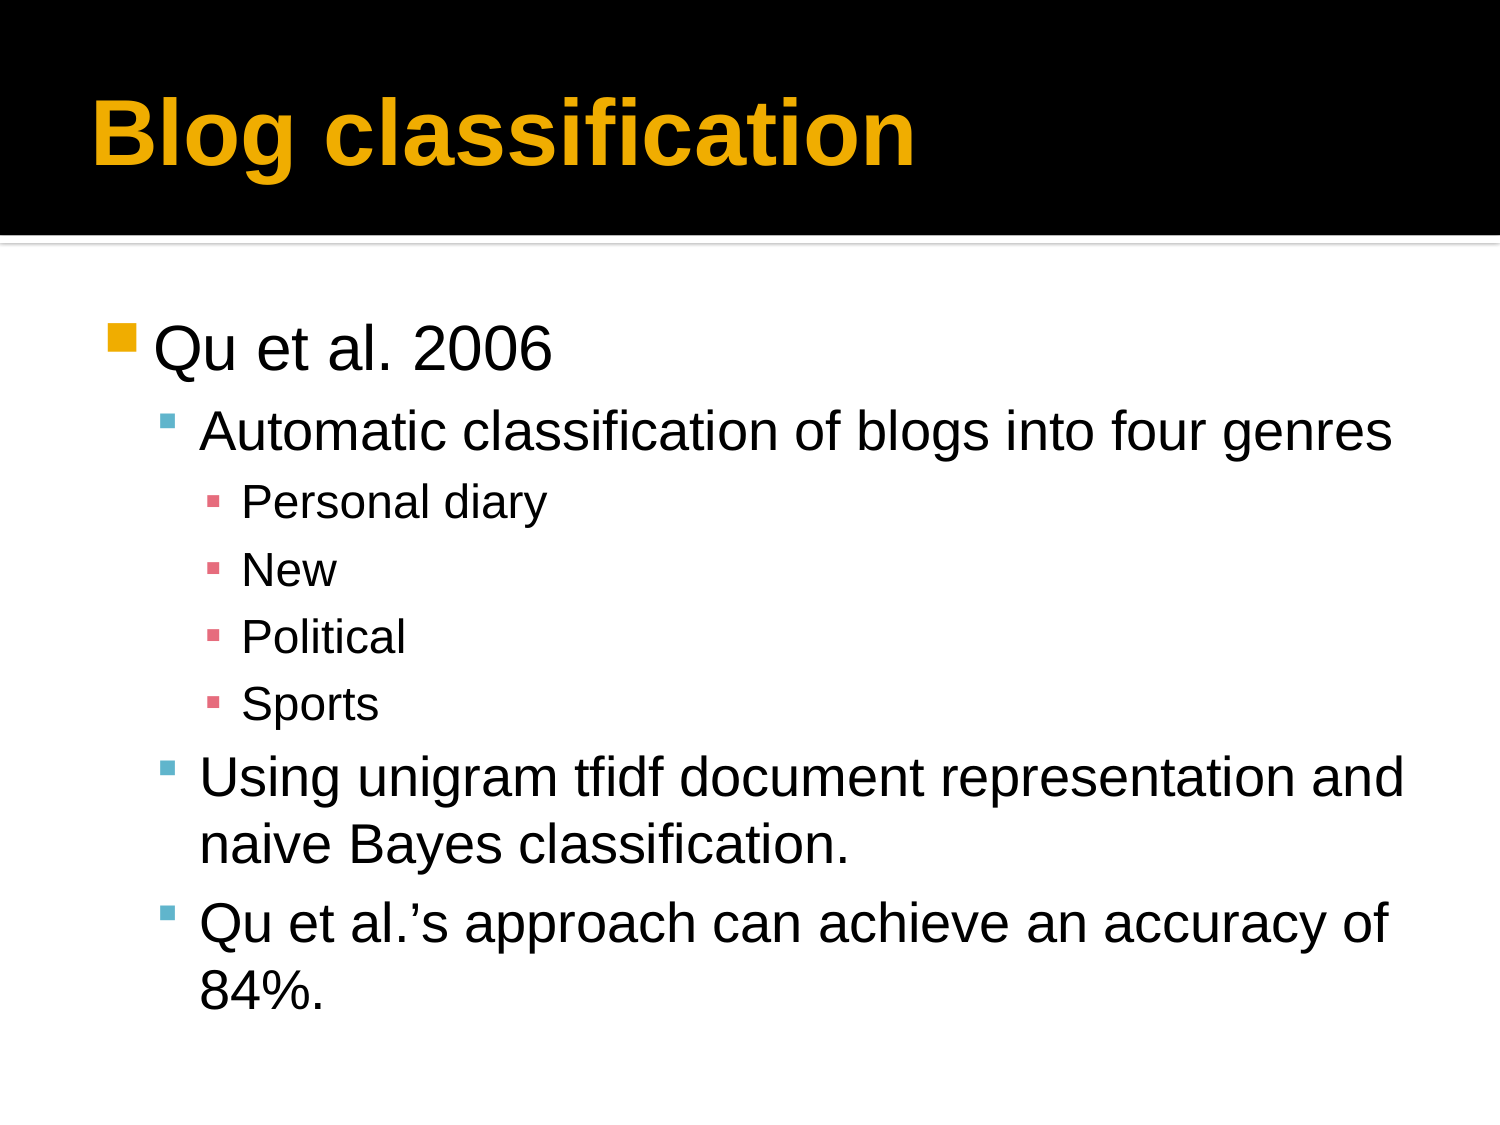

# Blog classification
Qu et al. 2006
Automatic classification of blogs into four genres
Personal diary
New
Political
Sports
Using unigram tfidf document representation and naive Bayes classification.
Qu et al.’s approach can achieve an accuracy of 84%.